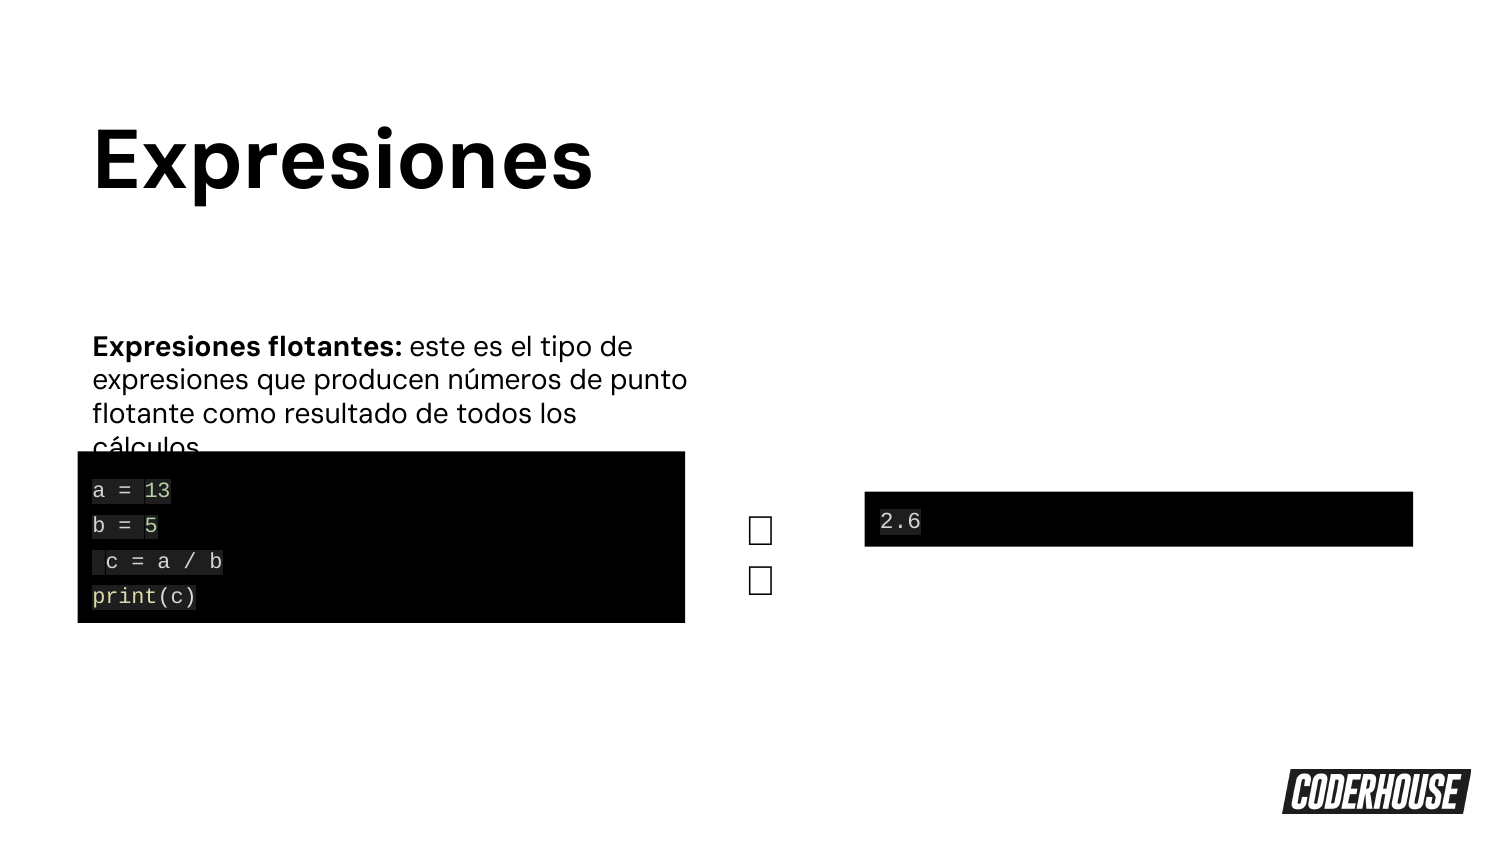

Expresiones

Expresiones flotantes: este es el tipo de expresiones que producen números de punto flotante como resultado de todos los cálculos

a = 13
b = 5
 c = a / b
print(c)
👉
2.6